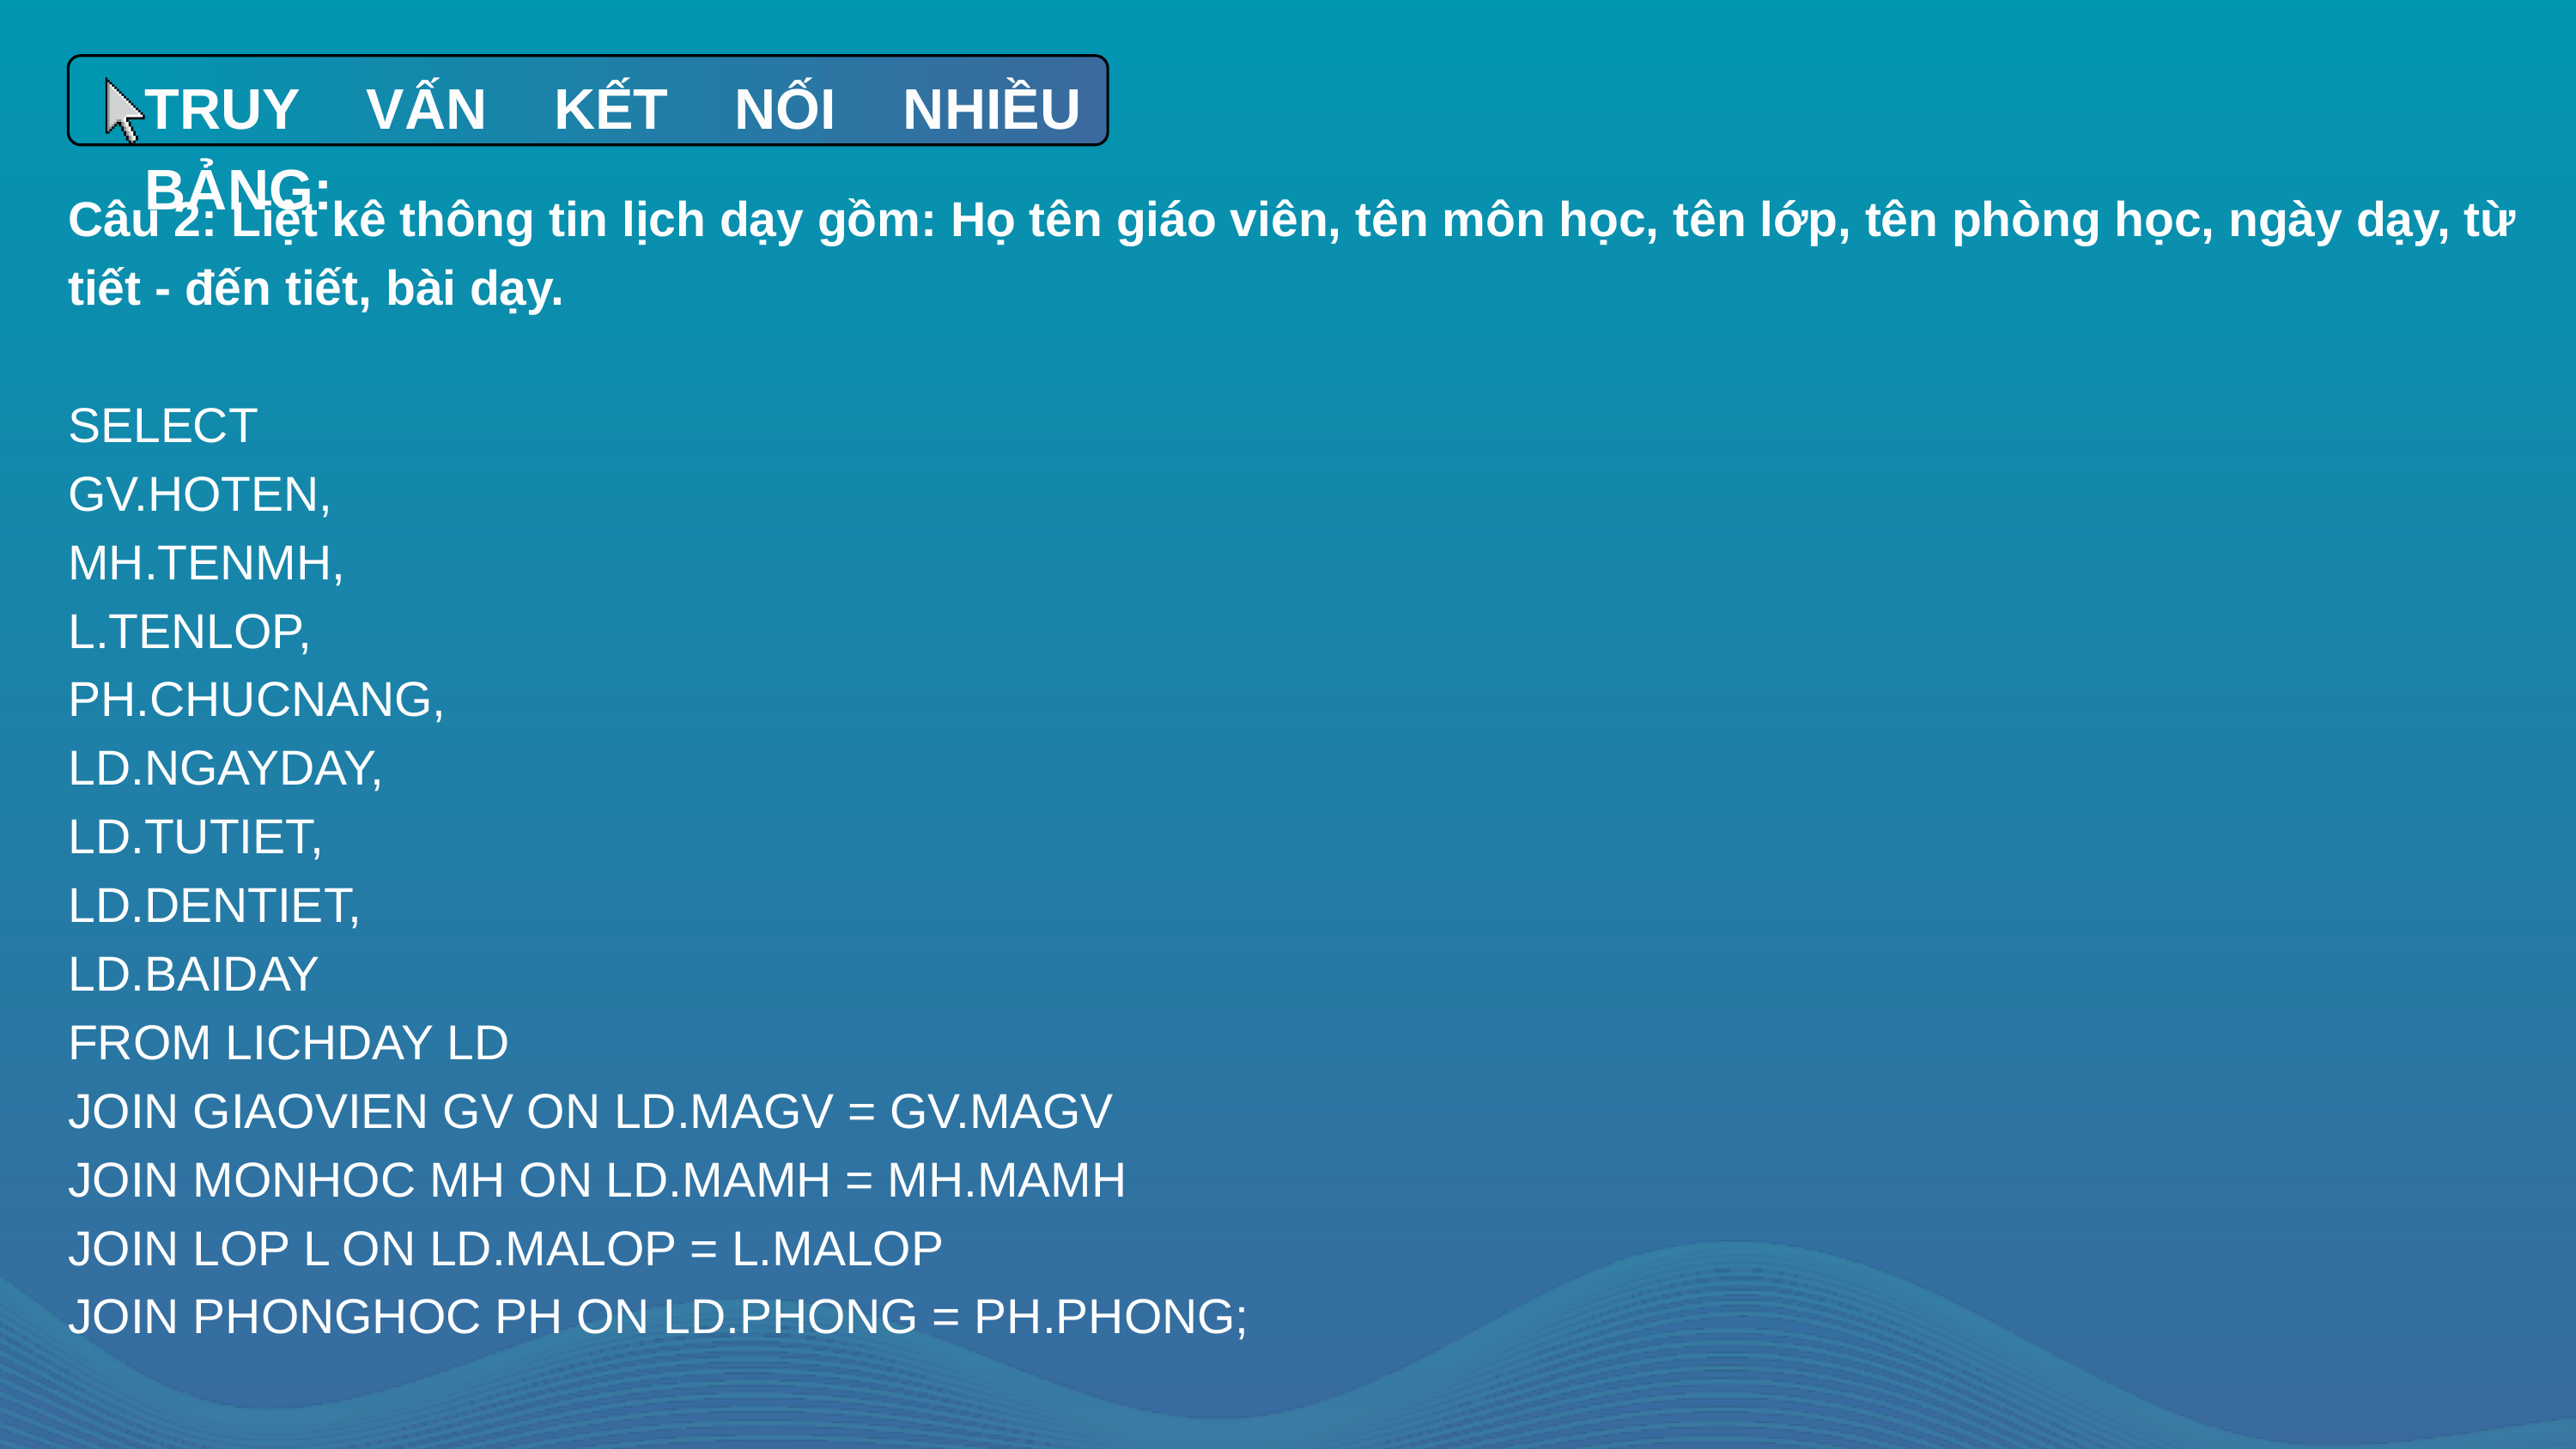

TRUY VẤN KẾT NỐI NHIỀU BẢNG:

Câu 2: Liệt kê thông tin lịch dạy gồm: Họ tên giáo viên, tên môn học, tên lớp, tên phòng học, ngày dạy, từ tiết - đến tiết, bài dạy.

SELECT
GV.HOTEN,
MH.TENMH,
L.TENLOP,
PH.CHUCNANG,
LD.NGAYDAY,
LD.TUTIET,
LD.DENTIET,
LD.BAIDAY
FROM LICHDAY LD
JOIN GIAOVIEN GV ON LD.MAGV = GV.MAGV
JOIN MONHOC MH ON LD.MAMH = MH.MAMH
JOIN LOP L ON LD.MALOP = L.MALOP
JOIN PHONGHOC PH ON LD.PHONG = PH.PHONG;